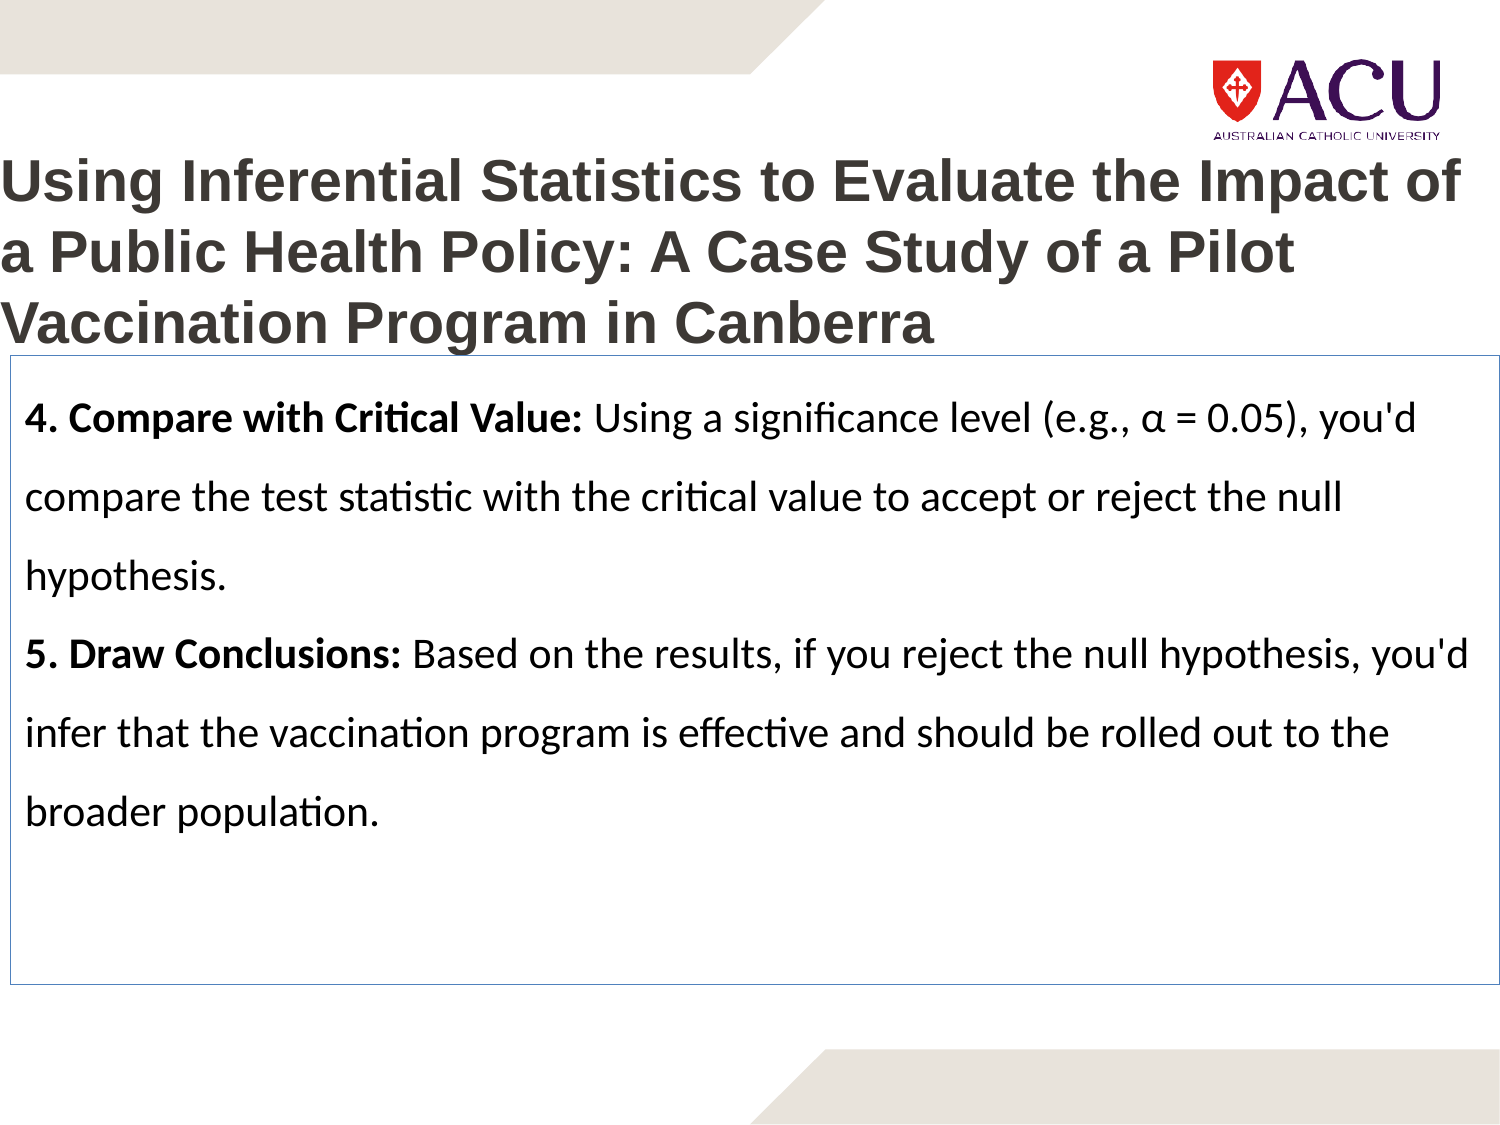

# Using Inferential Statistics to Evaluate the Impact of a Public Health Policy: A Case Study of a Pilot Vaccination Program in Canberra
4. Compare with Critical Value: Using a significance level (e.g., α = 0.05), you'd compare the test statistic with the critical value to accept or reject the null hypothesis.
5. Draw Conclusions: Based on the results, if you reject the null hypothesis, you'd infer that the vaccination program is effective and should be rolled out to the broader population.